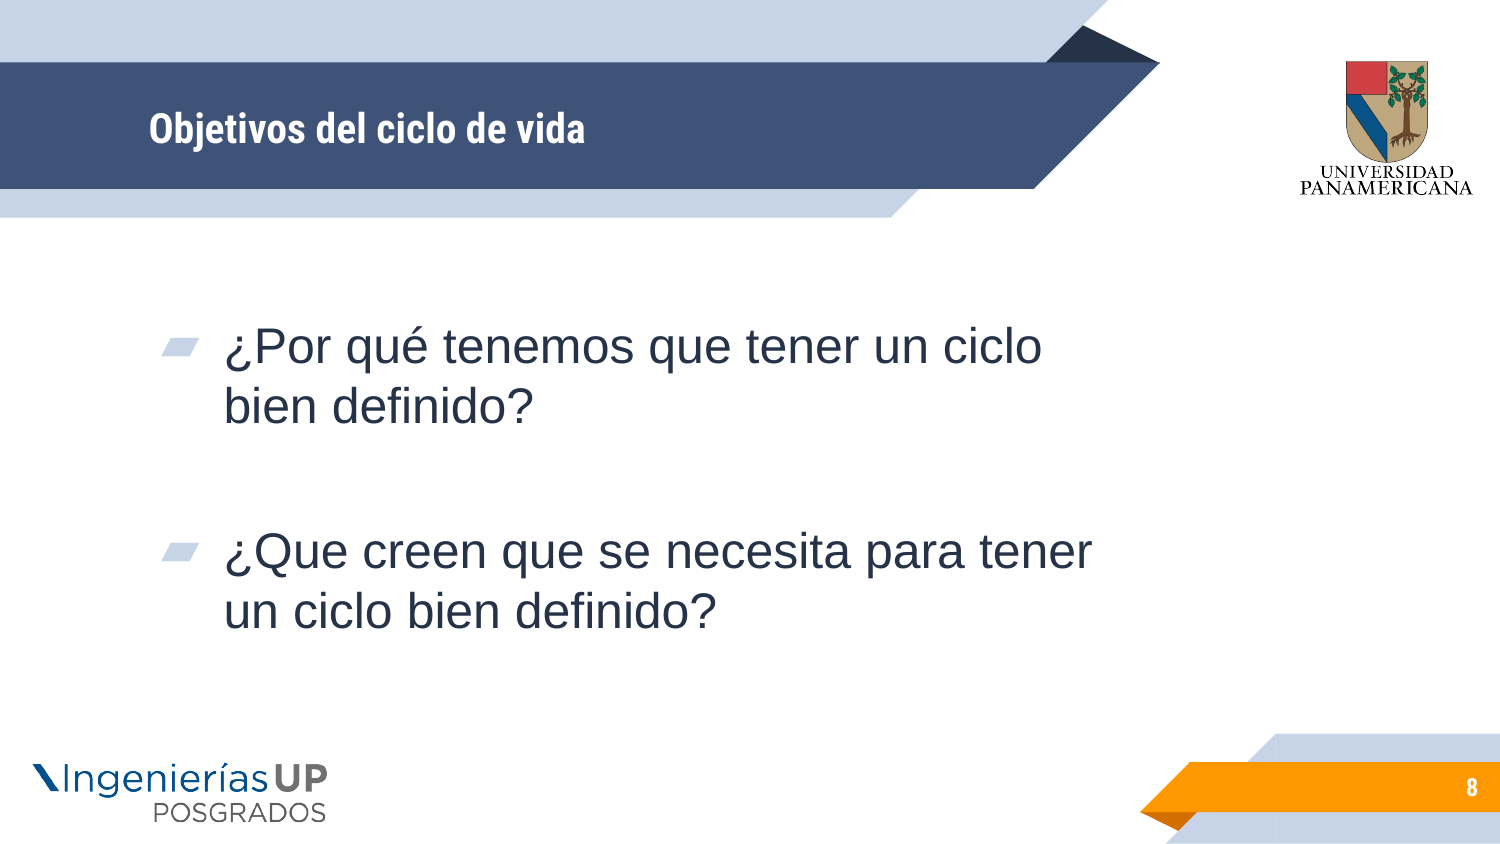

# Objetivos del ciclo de vida
¿Por qué tenemos que tener un ciclo bien definido?

¿Que creen que se necesita para tener un ciclo bien definido?
8